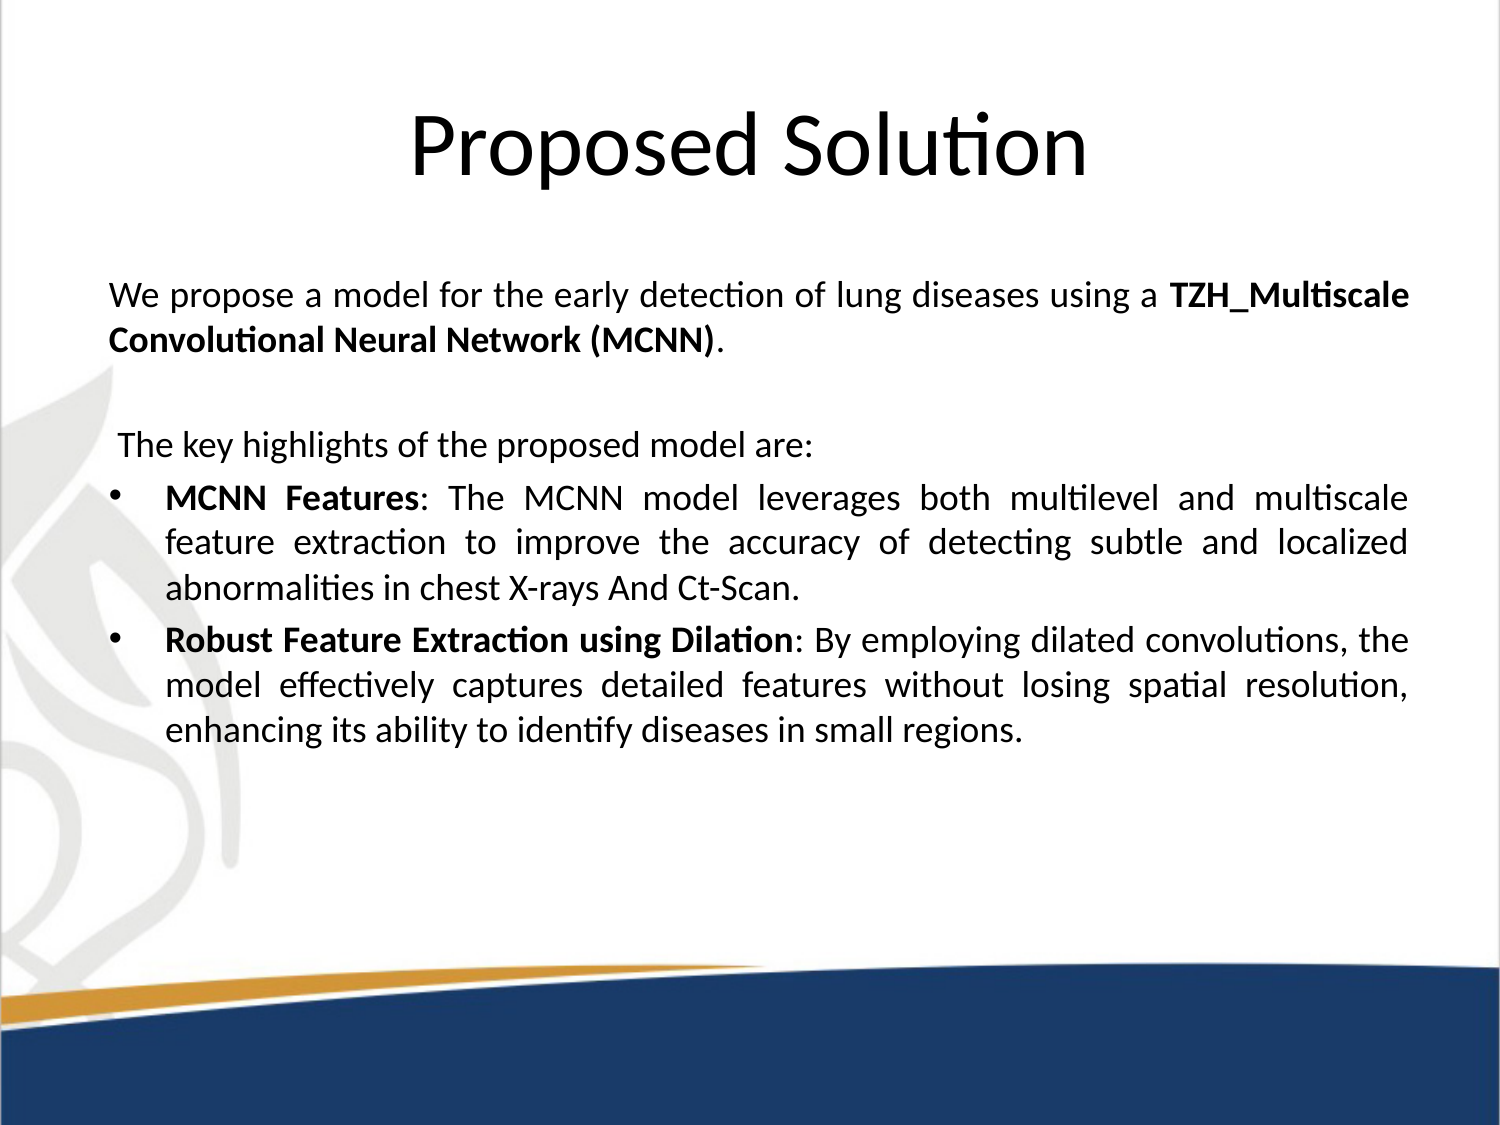

# Proposed Solution
We propose a model for the early detection of lung diseases using a TZH_Multiscale Convolutional Neural Network (MCNN).

 The key highlights of the proposed model are:
MCNN Features: The MCNN model leverages both multilevel and multiscale feature extraction to improve the accuracy of detecting subtle and localized abnormalities in chest X-rays And Ct-Scan.
Robust Feature Extraction using Dilation: By employing dilated convolutions, the model effectively captures detailed features without losing spatial resolution, enhancing its ability to identify diseases in small regions.